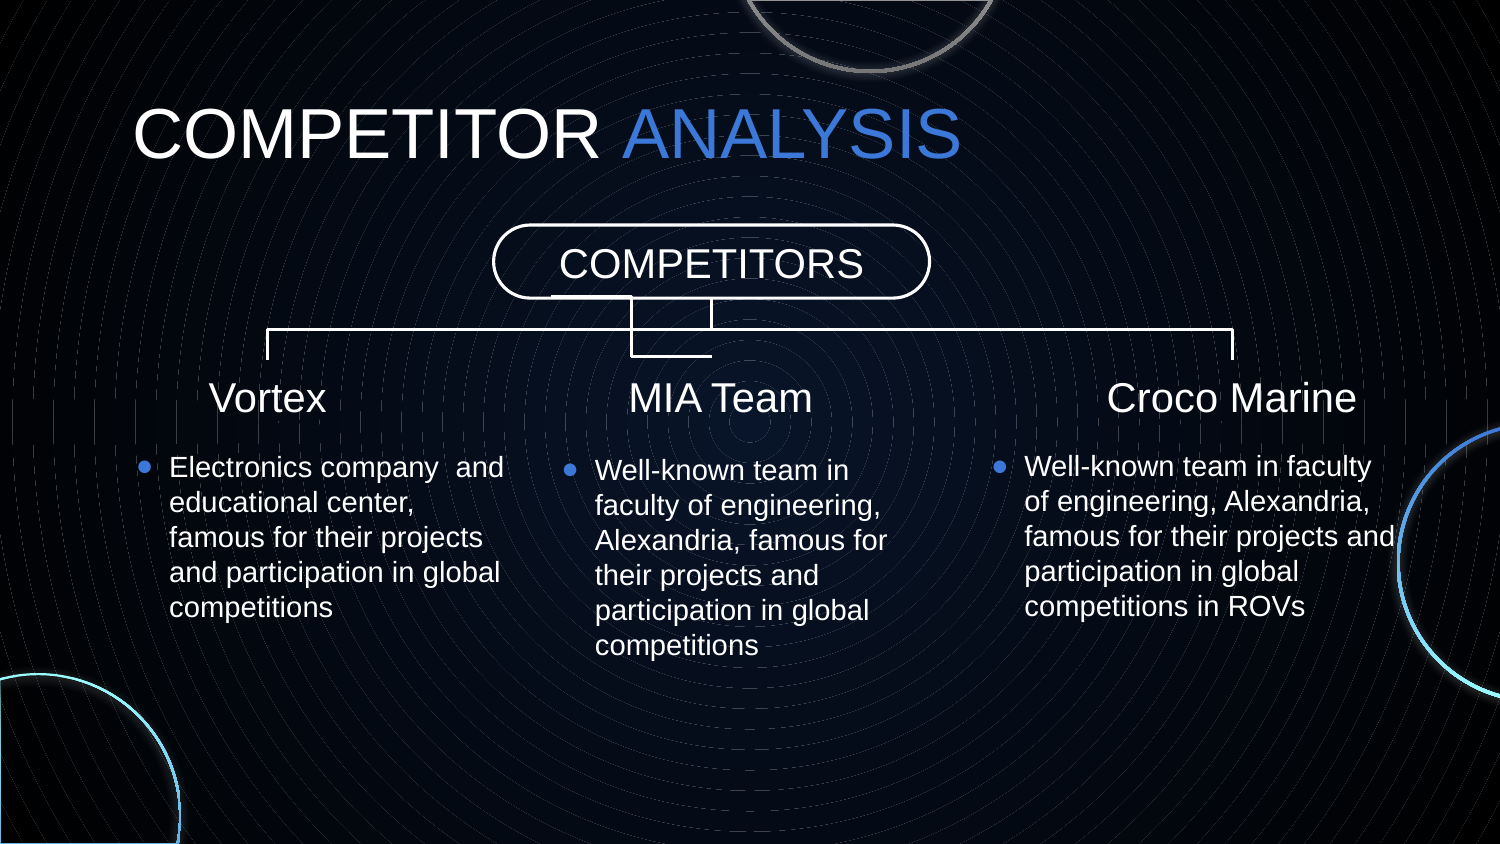

# COMPETITOR ANALYSIS
COMPETITORS
MIA Team
Vortex
Croco Marine
Well-known team in faculty of engineering, Alexandria, famous for their projects and participation in global competitions in ROVs
Electronics company  and educational center, famous for their projects and participation in global competitions

Well-known team in faculty of engineering, Alexandria, famous for their projects and participation in global competitions